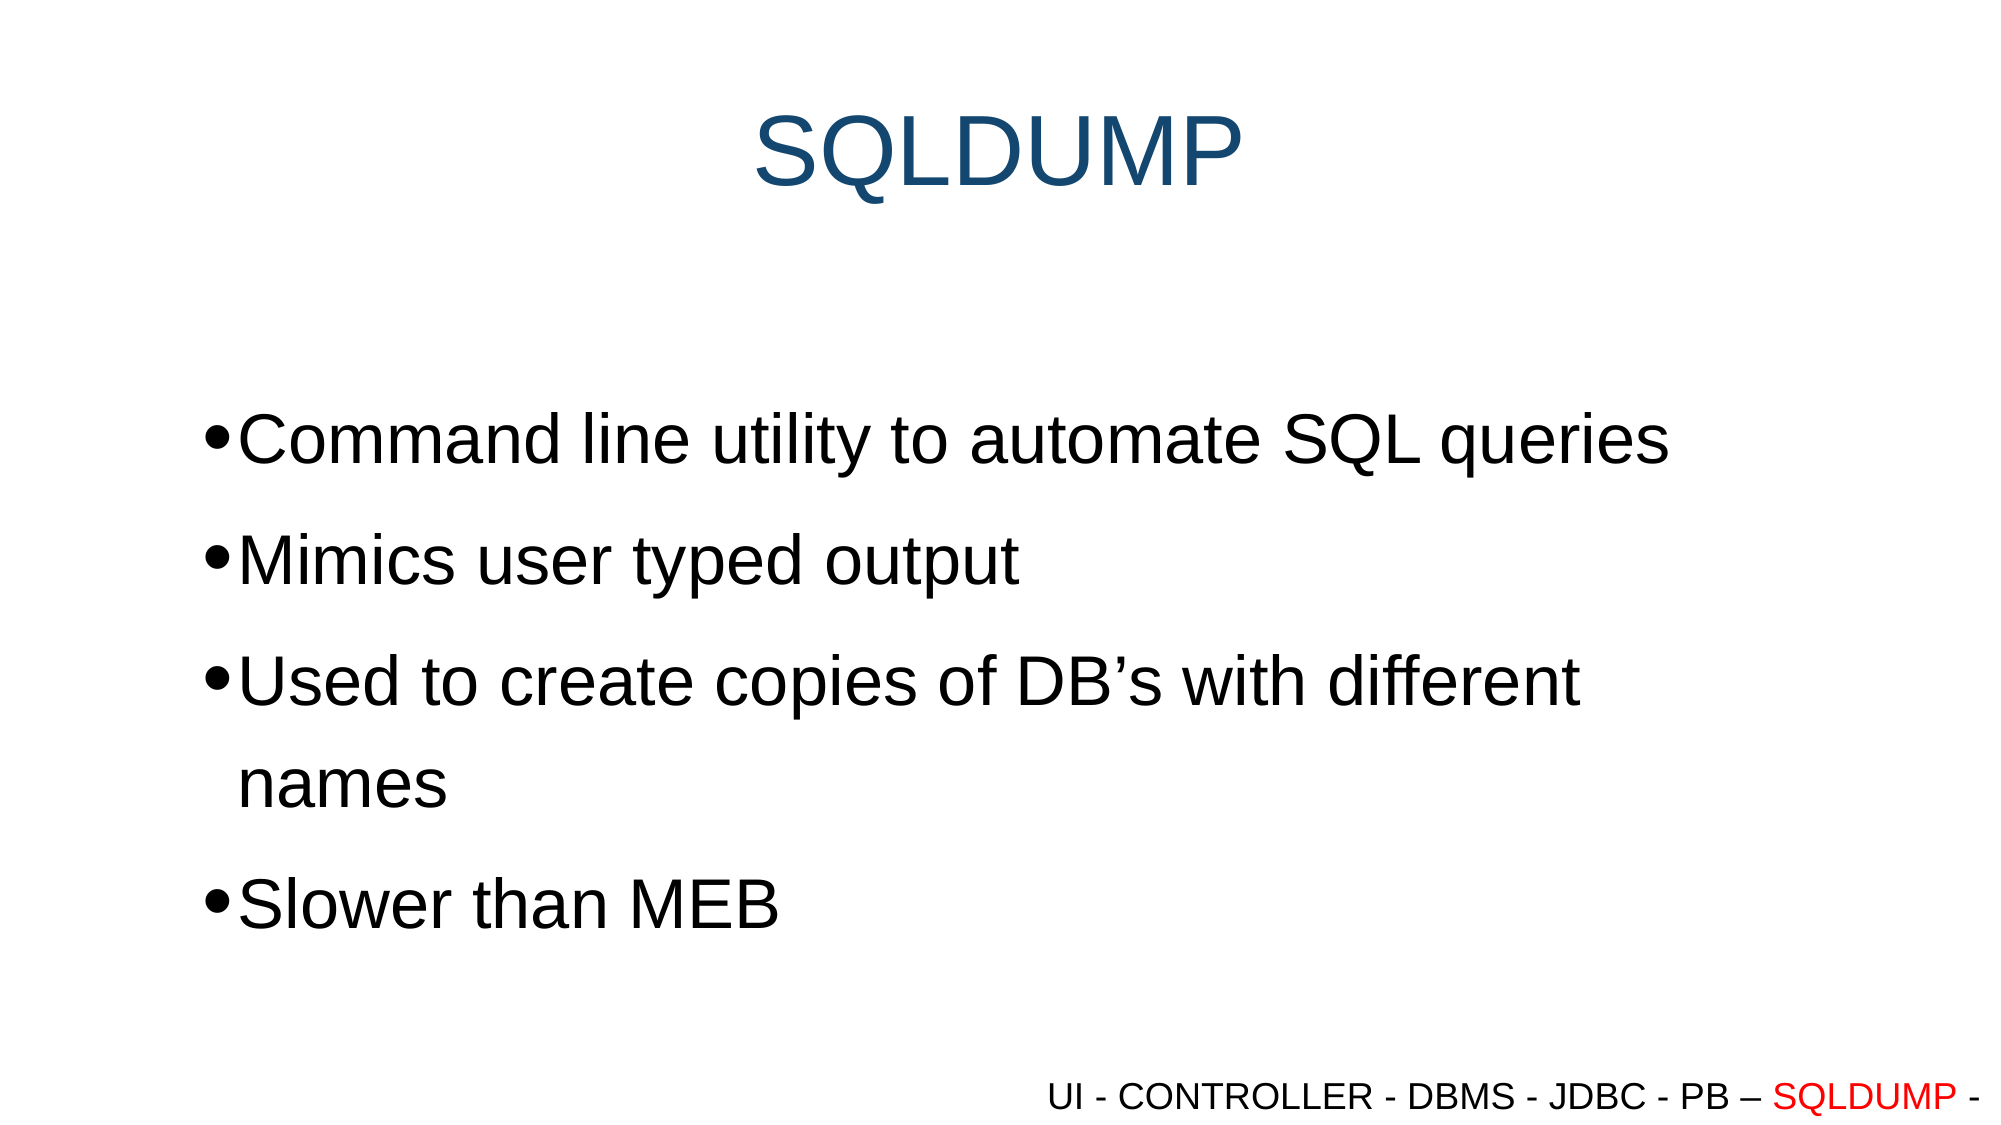

# sqldump
Command line utility to automate SQL queries
Mimics user typed output
Used to create copies of DB’s with different names
Slower than MEB

UI - CONTROLLER - DBMS - JDBC - PB – SQLDUMP - MEB - FT